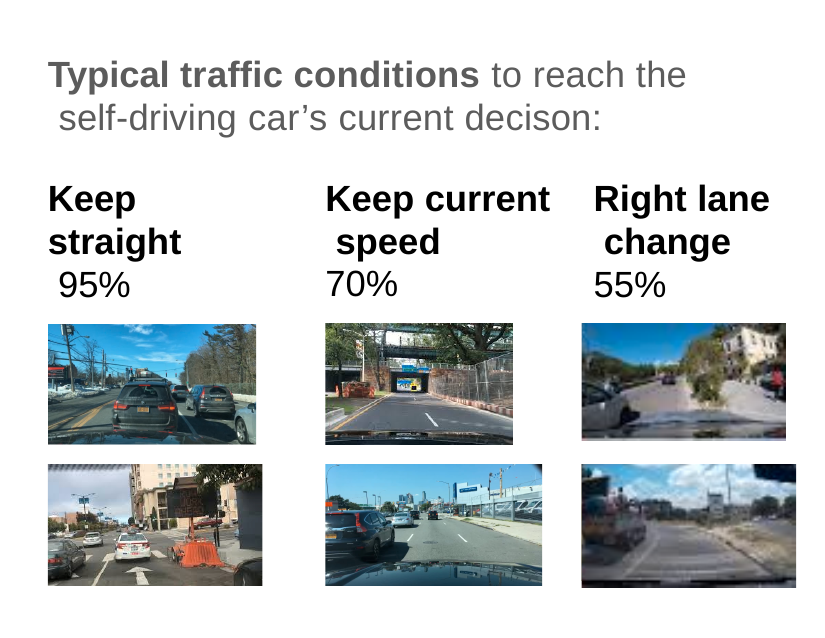

# Typical traffic conditions to reach the  self-driving car’s current decison:
Keep  straight  95%
Keep current  speed
70%
Right lane  change  55%